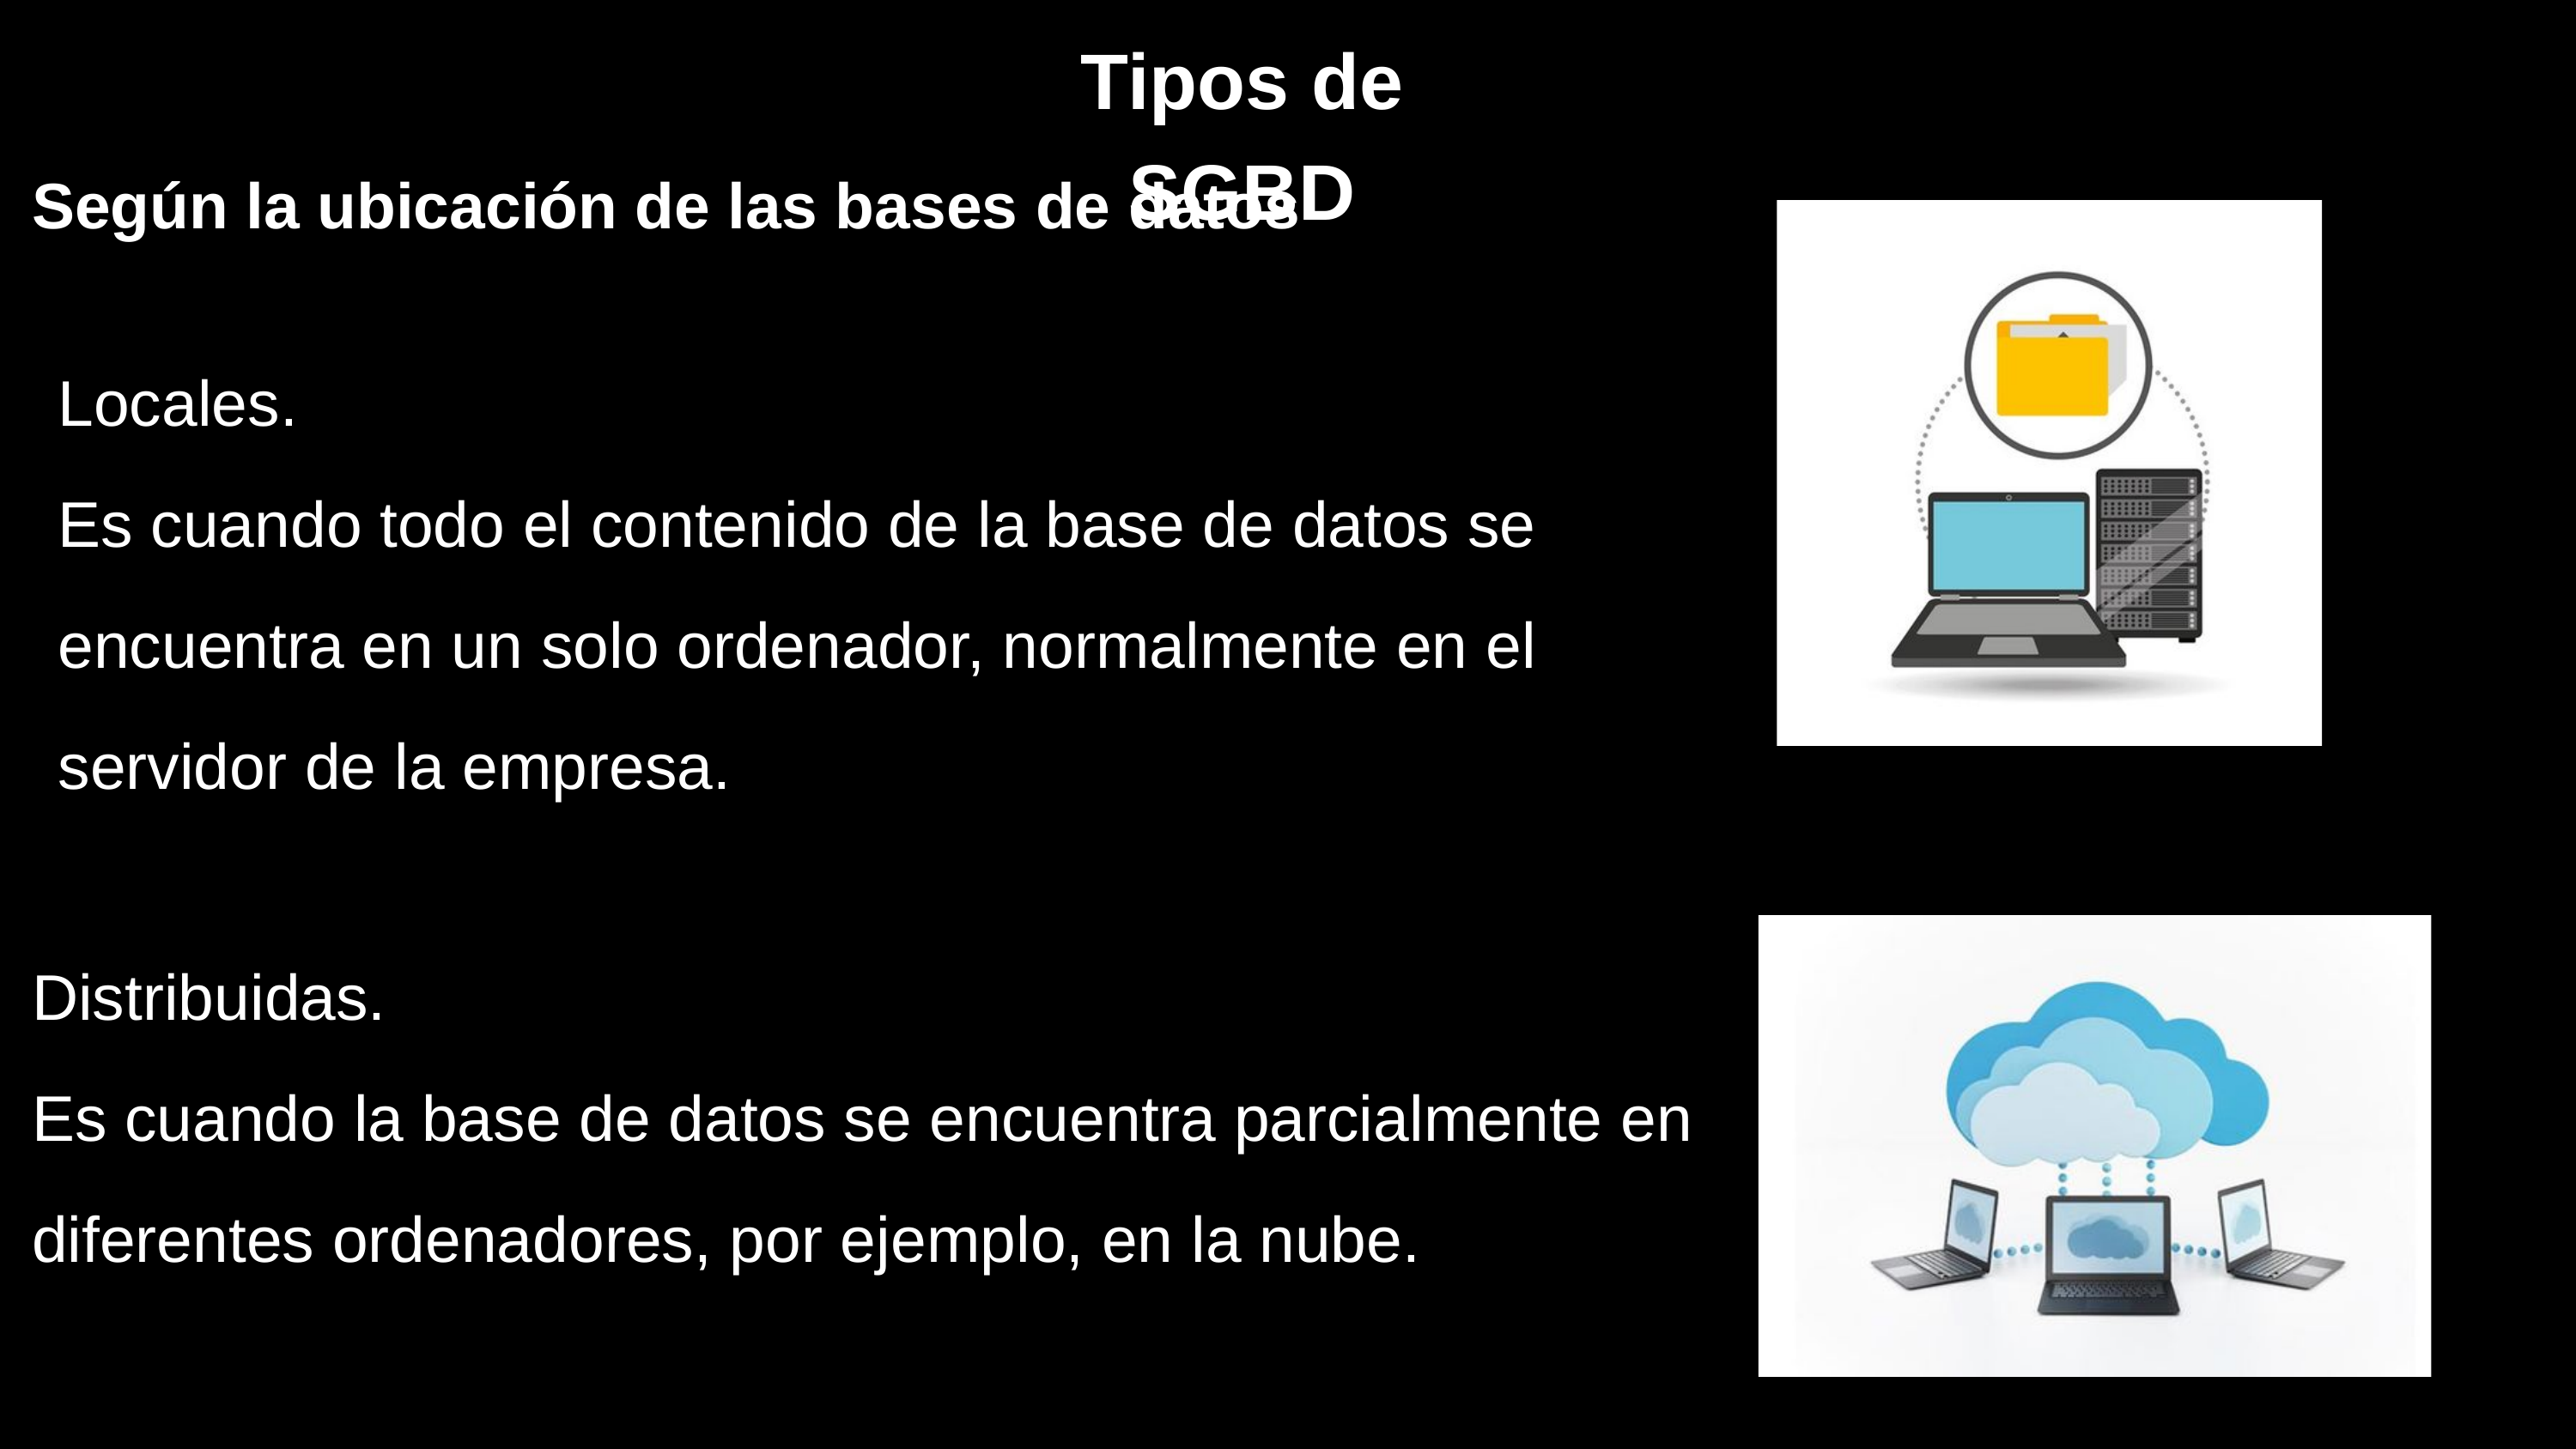

Tipos de SGBD
Según la ubicación de las bases de datos

Locales.
Es cuando todo el contenido de la base de datos se encuentra en un solo ordenador, normalmente en el servidor de la empresa.
Distribuidas.
Es cuando la base de datos se encuentra parcialmente en diferentes ordenadores, por ejemplo, en la nube.